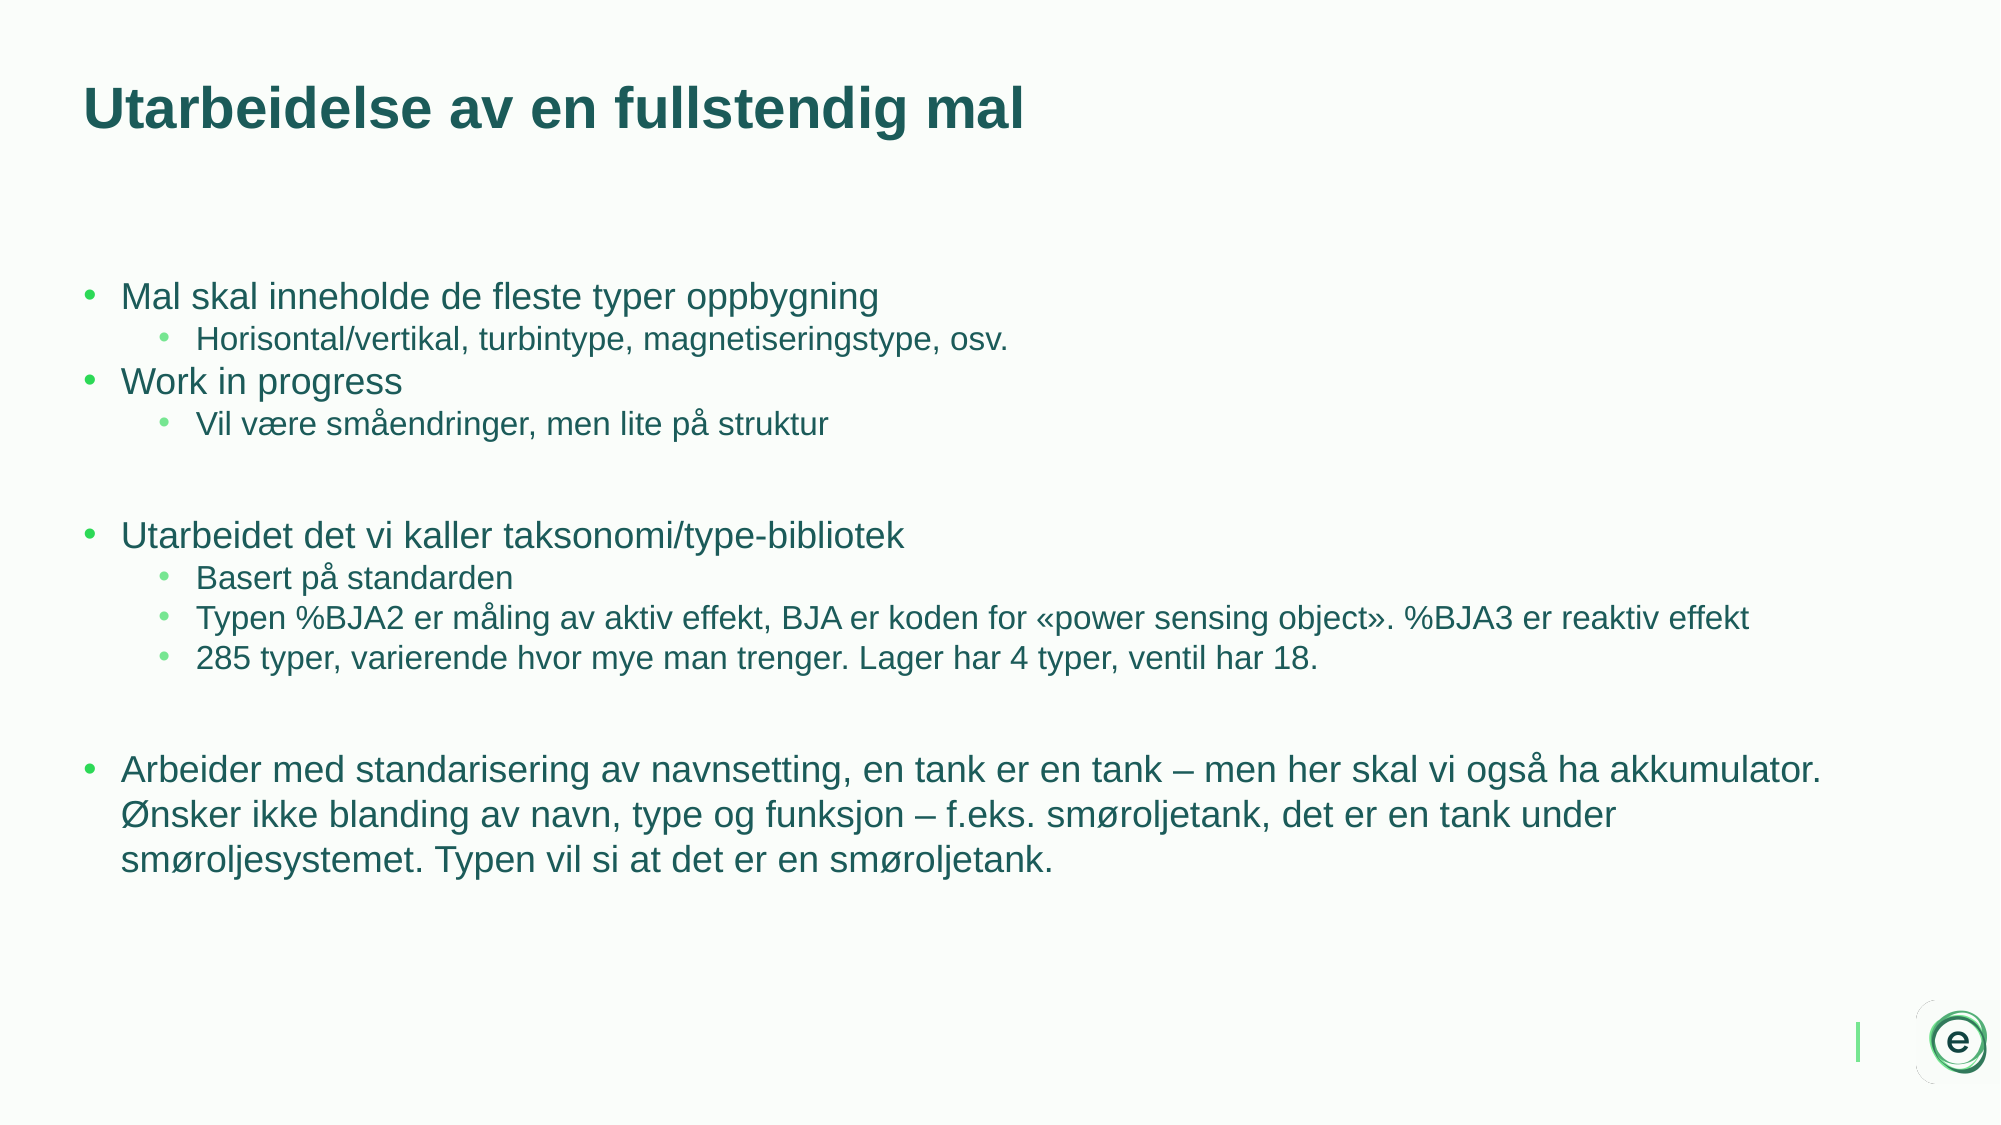

# Utarbeidelse av en fullstendig mal
Mal skal inneholde de fleste typer oppbygning
Horisontal/vertikal, turbintype, magnetiseringstype, osv.
Work in progress
Vil være småendringer, men lite på struktur

Utarbeidet det vi kaller taksonomi/type-bibliotek
Basert på standarden
Typen %BJA2 er måling av aktiv effekt, BJA er koden for «power sensing object». %BJA3 er reaktiv effekt
285 typer, varierende hvor mye man trenger. Lager har 4 typer, ventil har 18.

Arbeider med standarisering av navnsetting, en tank er en tank – men her skal vi også ha akkumulator. Ønsker ikke blanding av navn, type og funksjon – f.eks. smøroljetank, det er en tank under smøroljesystemet. Typen vil si at det er en smøroljetank.